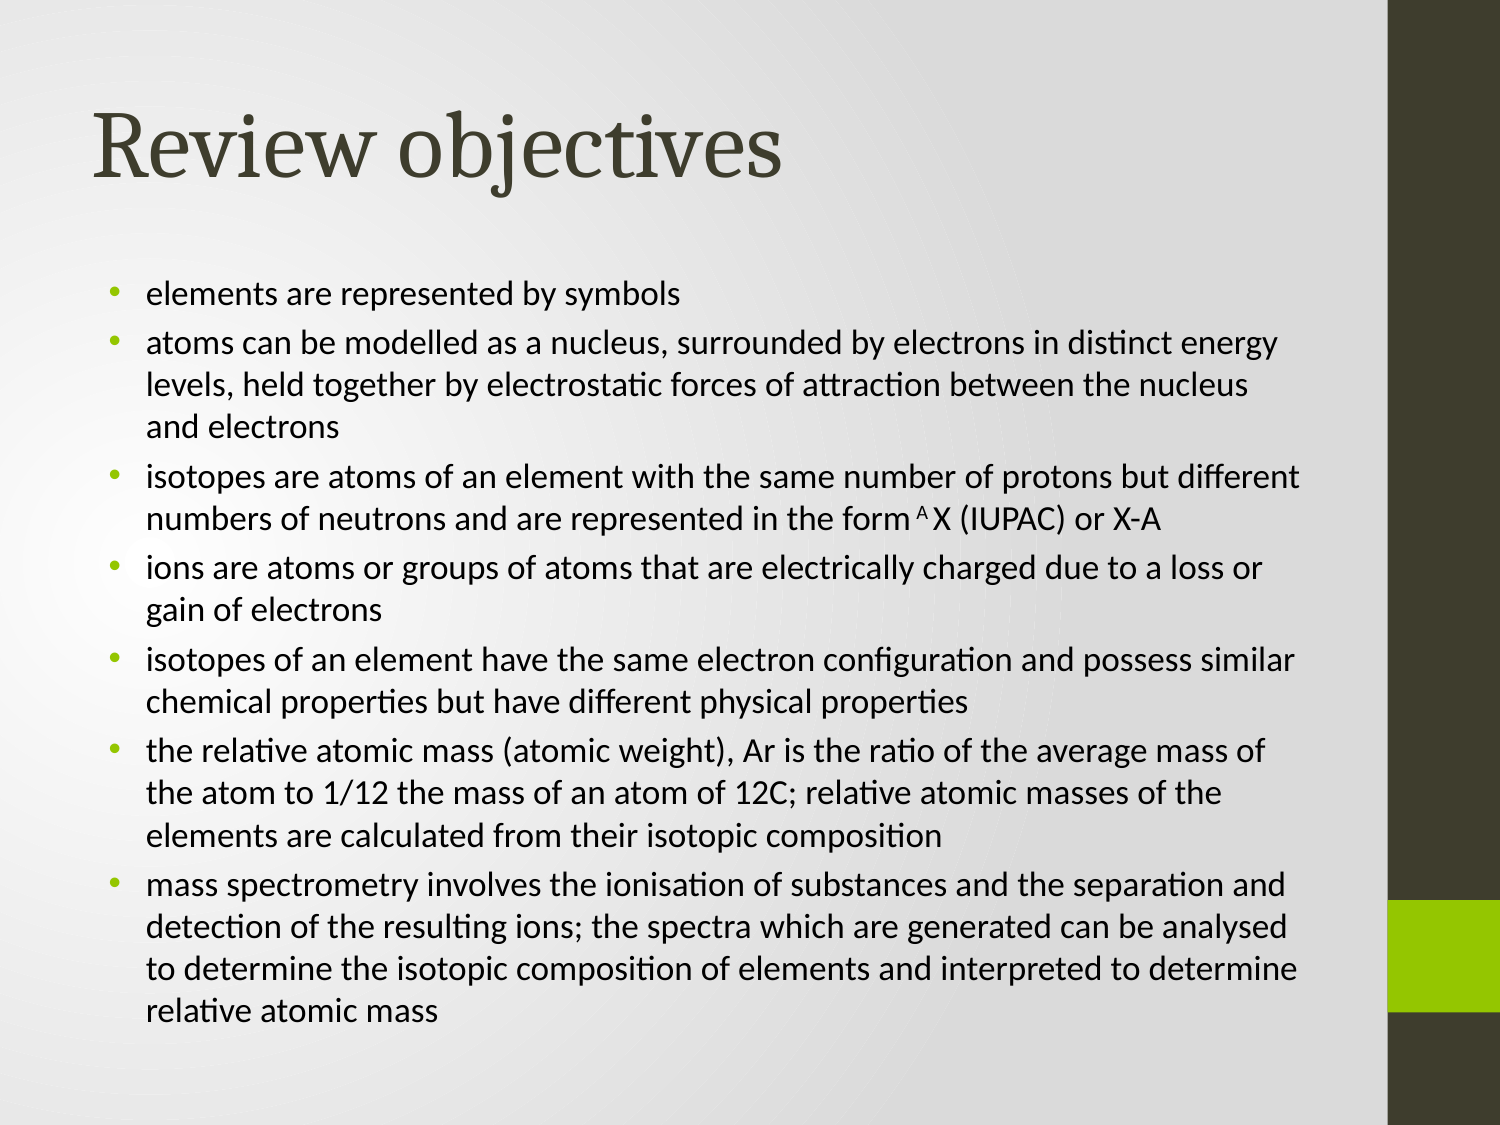

# Review objectives
elements are represented by symbols
atoms can be modelled as a nucleus, surrounded by electrons in distinct energy levels, held together by electrostatic forces of attraction between the nucleus and electrons
isotopes are atoms of an element with the same number of protons but different numbers of neutrons and are represented in the form A X (IUPAC) or X-A
ions are atoms or groups of atoms that are electrically charged due to a loss or gain of electrons
isotopes of an element have the same electron configuration and possess similar chemical properties but have different physical properties
the relative atomic mass (atomic weight), Ar is the ratio of the average mass of the atom to 1/12 the mass of an atom of 12C; relative atomic masses of the elements are calculated from their isotopic composition
mass spectrometry involves the ionisation of substances and the separation and detection of the resulting ions; the spectra which are generated can be analysed to determine the isotopic composition of elements and interpreted to determine relative atomic mass